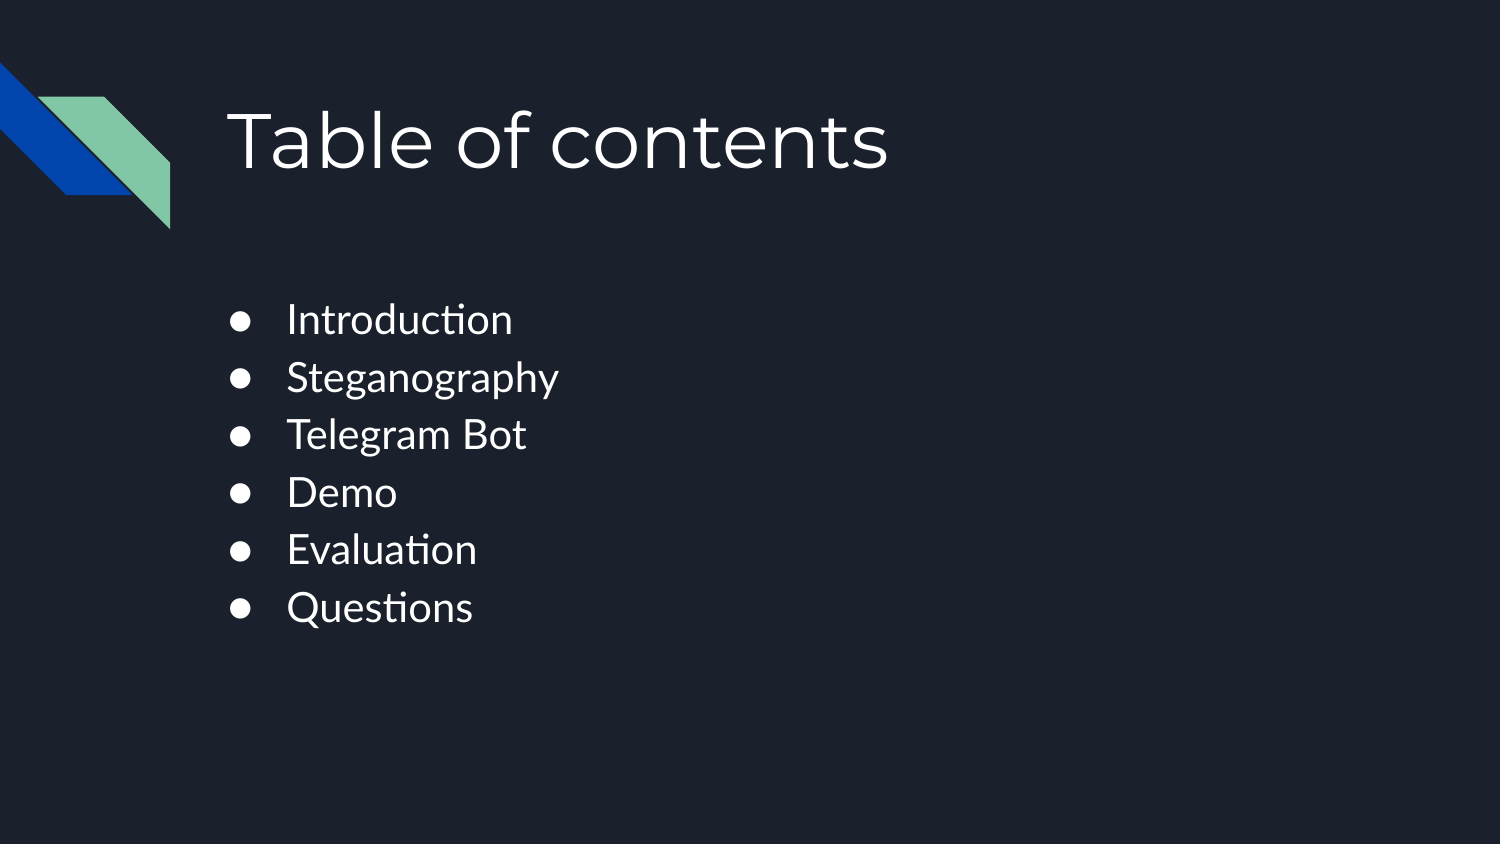

# Table of contents
Introduction
Steganography
Telegram Bot
Demo
Evaluation
Questions